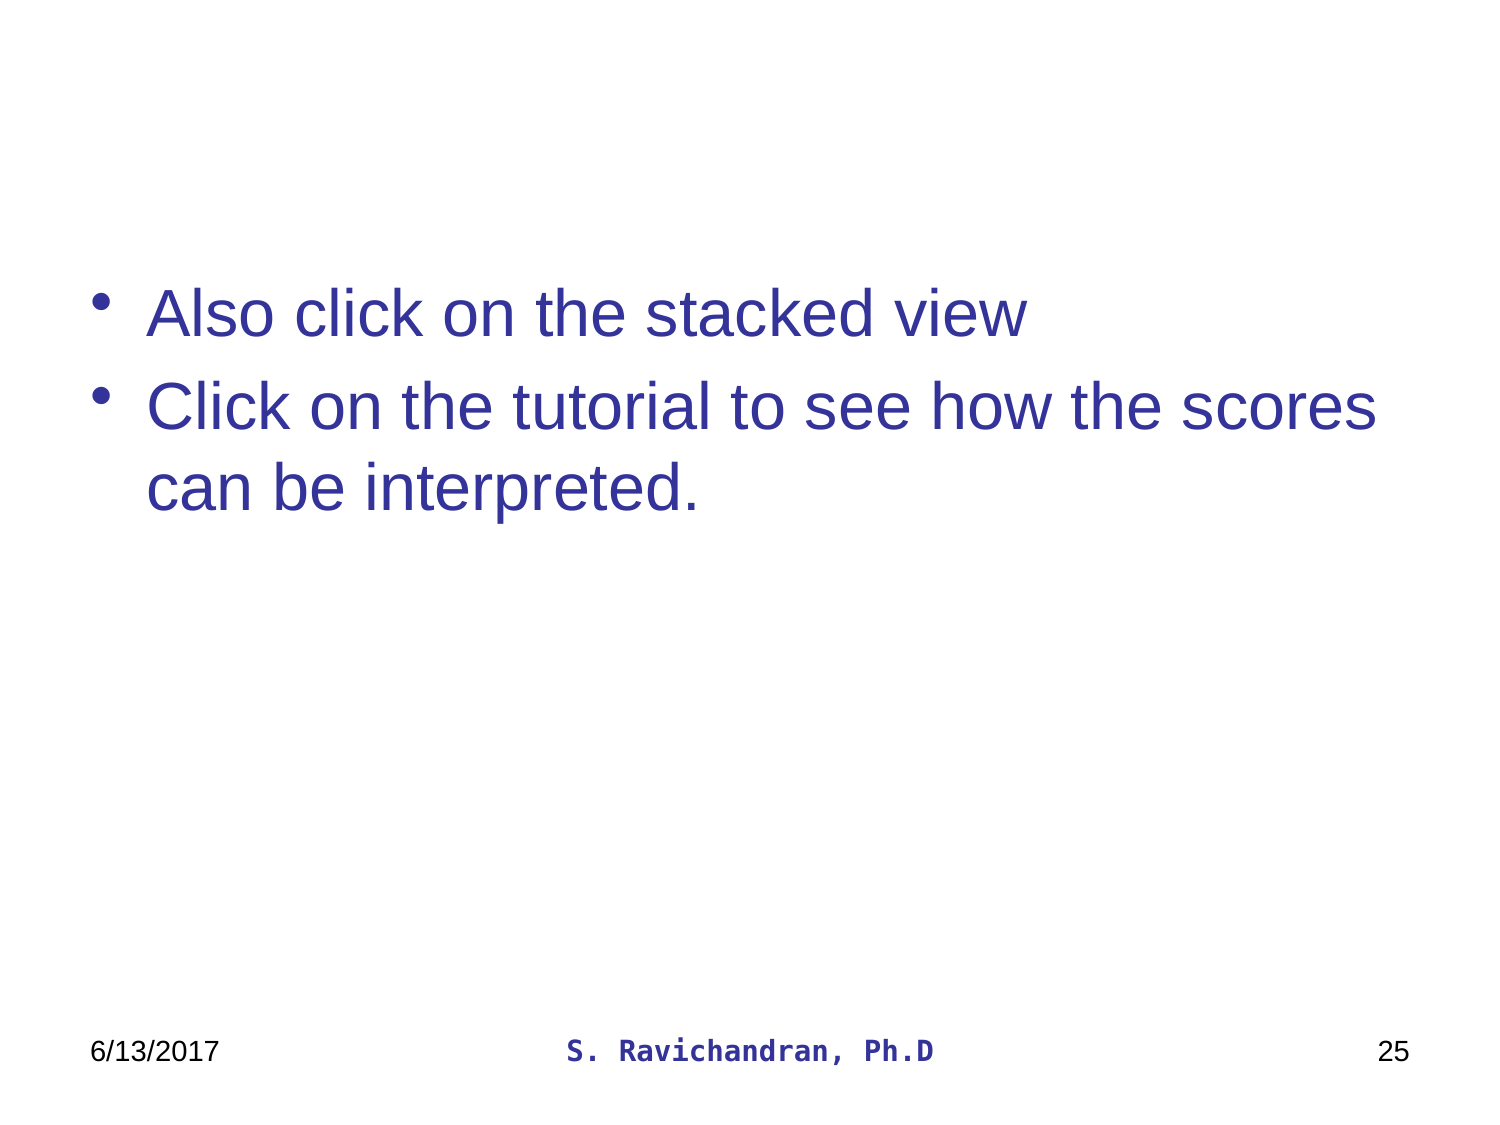

#
Also click on the stacked view
Click on the tutorial to see how the scores can be interpreted.
6/13/2017
S. Ravichandran, Ph.D
25